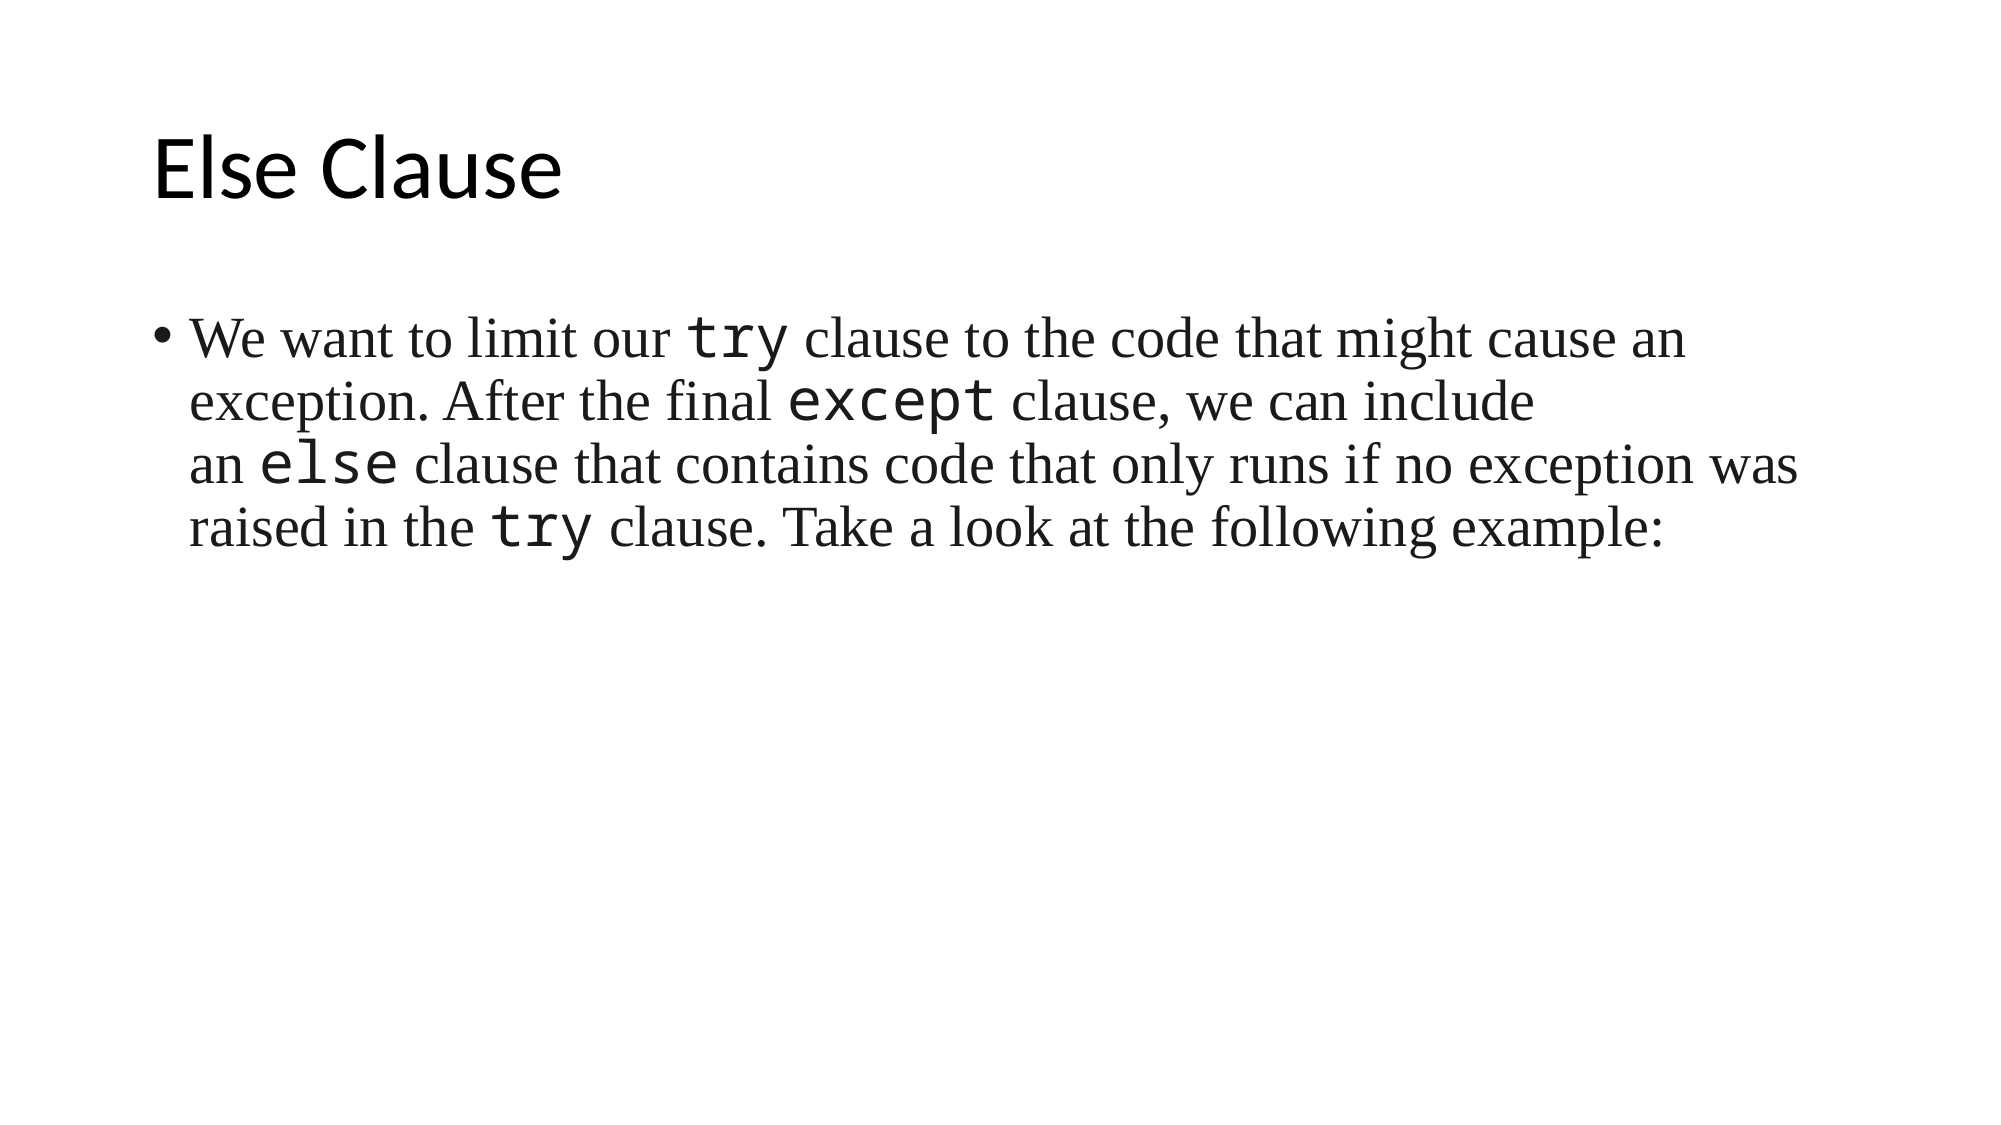

# Else Clause
We want to limit our try clause to the code that might cause an exception. After the final except clause, we can include an else clause that contains code that only runs if no exception was raised in the try clause. Take a look at the following example: